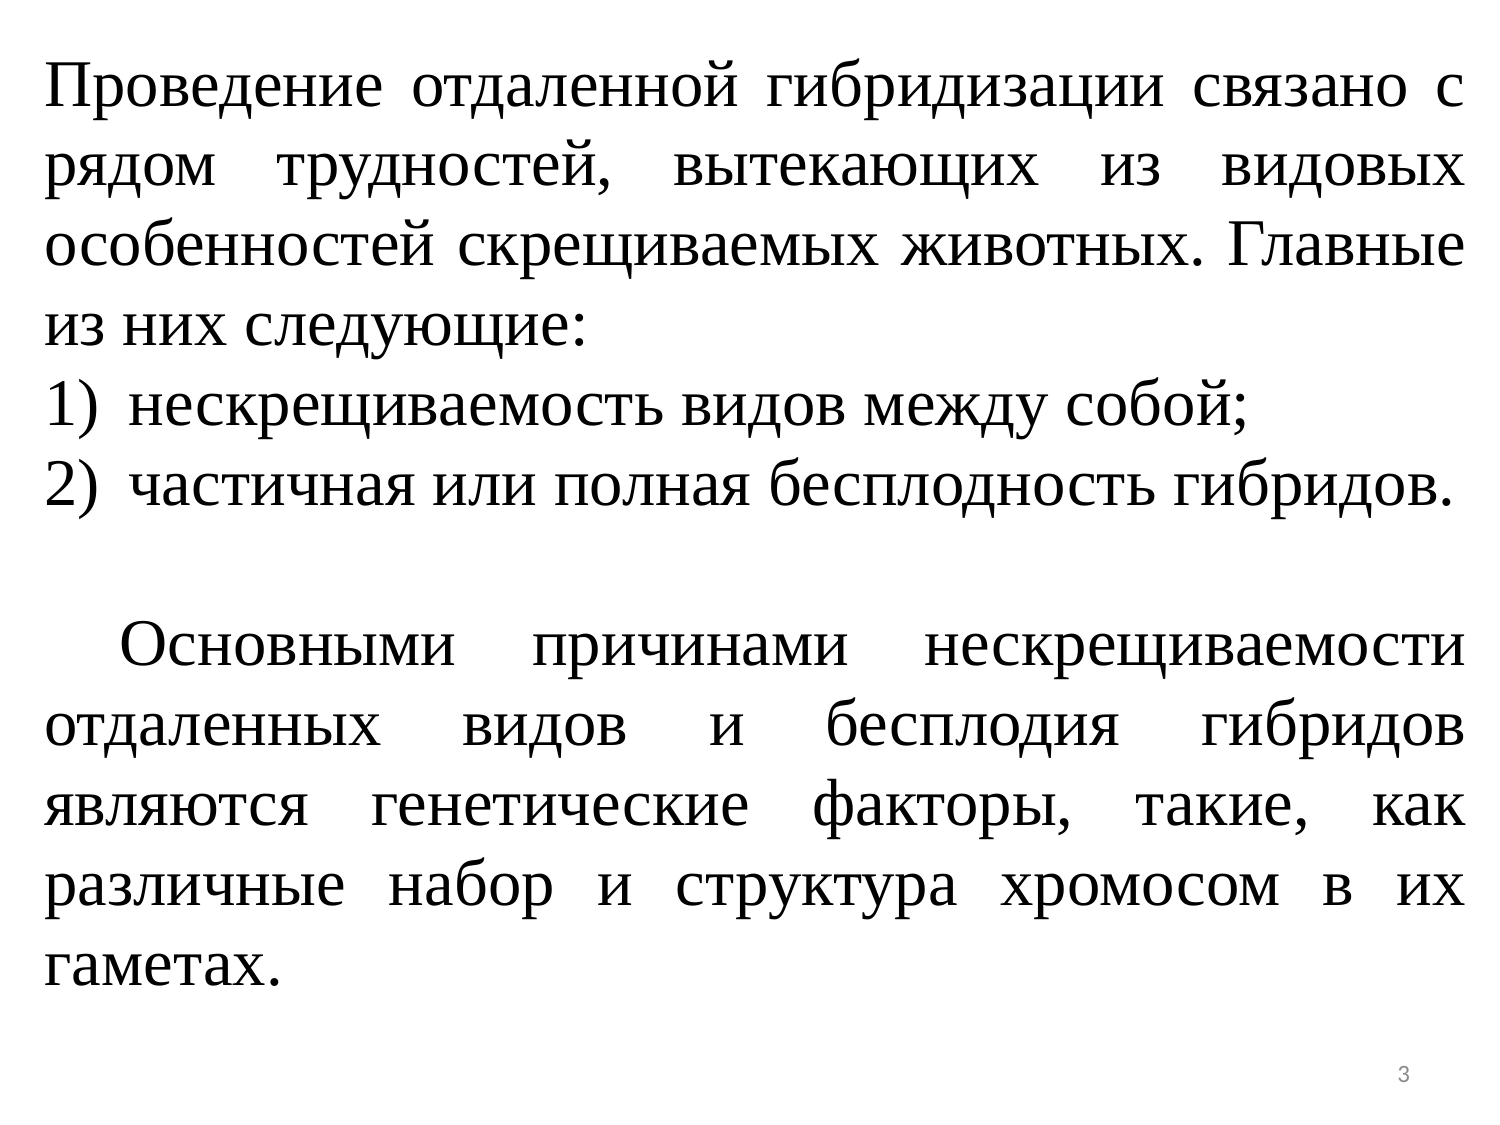

Проведение отдаленной гибридизации связано с рядом трудностей, вытекающих из видовых особенностей скрещиваемых животных. Главные из них следующие:
нескрещиваемость видов между собой;
частичная или полная бесплодность гибридов.

 Основными причинами нескрещиваемости отдаленных видов и бесплодия гибридов являются генетические факторы, такие, как различные набор и структура хромосом в их гаметах.
3